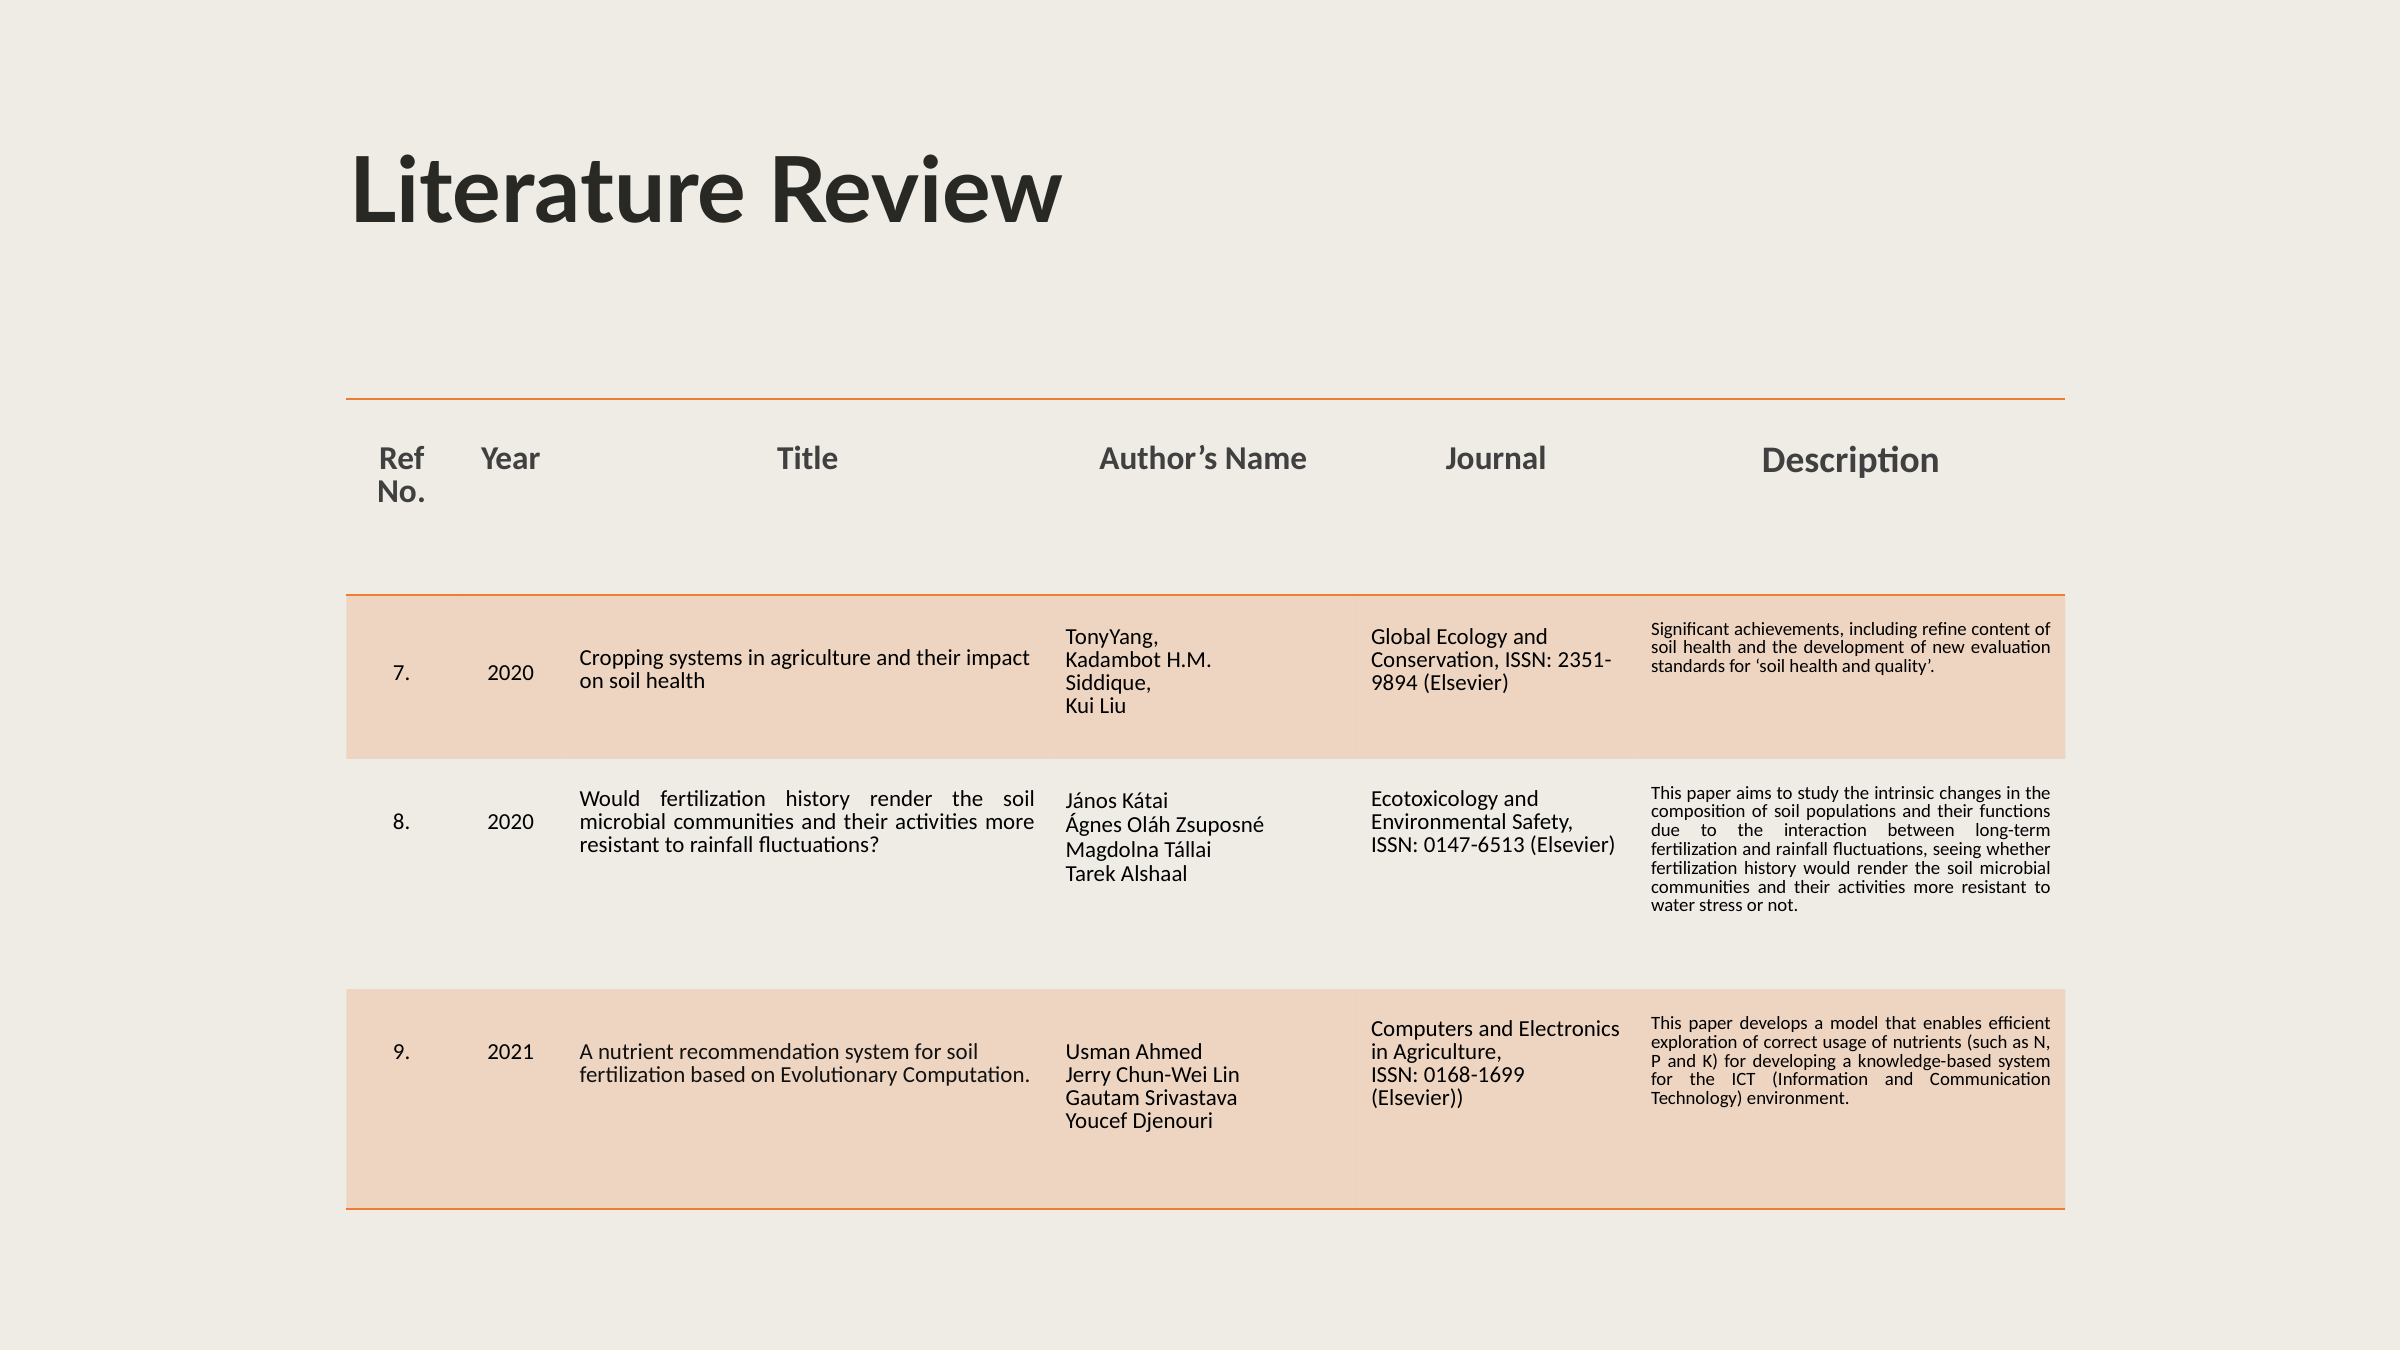

Literature Review
| Ref No. | Year | Title | Author’s Name | Journal | Description |
| --- | --- | --- | --- | --- | --- |
| 7. | 2020 | Cropping systems in agriculture and their impact on soil health | TonyYang, Kadambot H.M. Siddique, Kui Liu | Global Ecology and Conservation, ISSN: 2351-9894 (Elsevier) | Significant achievements, including refine content of soil health and the development of new evaluation standards for ‘soil health and quality’. |
| 8. | 2020 | Would fertilization history render the soil microbial communities and their activities more resistant to rainfall fluctuations? | János Kátai Ágnes Oláh Zsuposné Magdolna Tállai Tarek Alshaal | Ecotoxicology and Environmental Safety, ISSN: 0147-6513 (Elsevier) | This paper aims to study the intrinsic changes in the composition of soil populations and their functions due to the interaction between long-term fertilization and rainfall fluctuations, seeing whether fertilization history would render the soil microbial communities and their activities more resistant to water stress or not. |
| 9. | 2021 | A nutrient recommendation system for soil fertilization based on Evolutionary Computation. | Usman Ahmed Jerry Chun-Wei Lin Gautam Srivastava Youcef Djenouri | Computers and Electronics in Agriculture, ISSN: 0168-1699 (Elsevier)) | This paper develops a model that enables efficient exploration of correct usage of nutrients (such as N, P and K) for developing a knowledge-based system for the ICT (Information and Communication Technology) environment. |